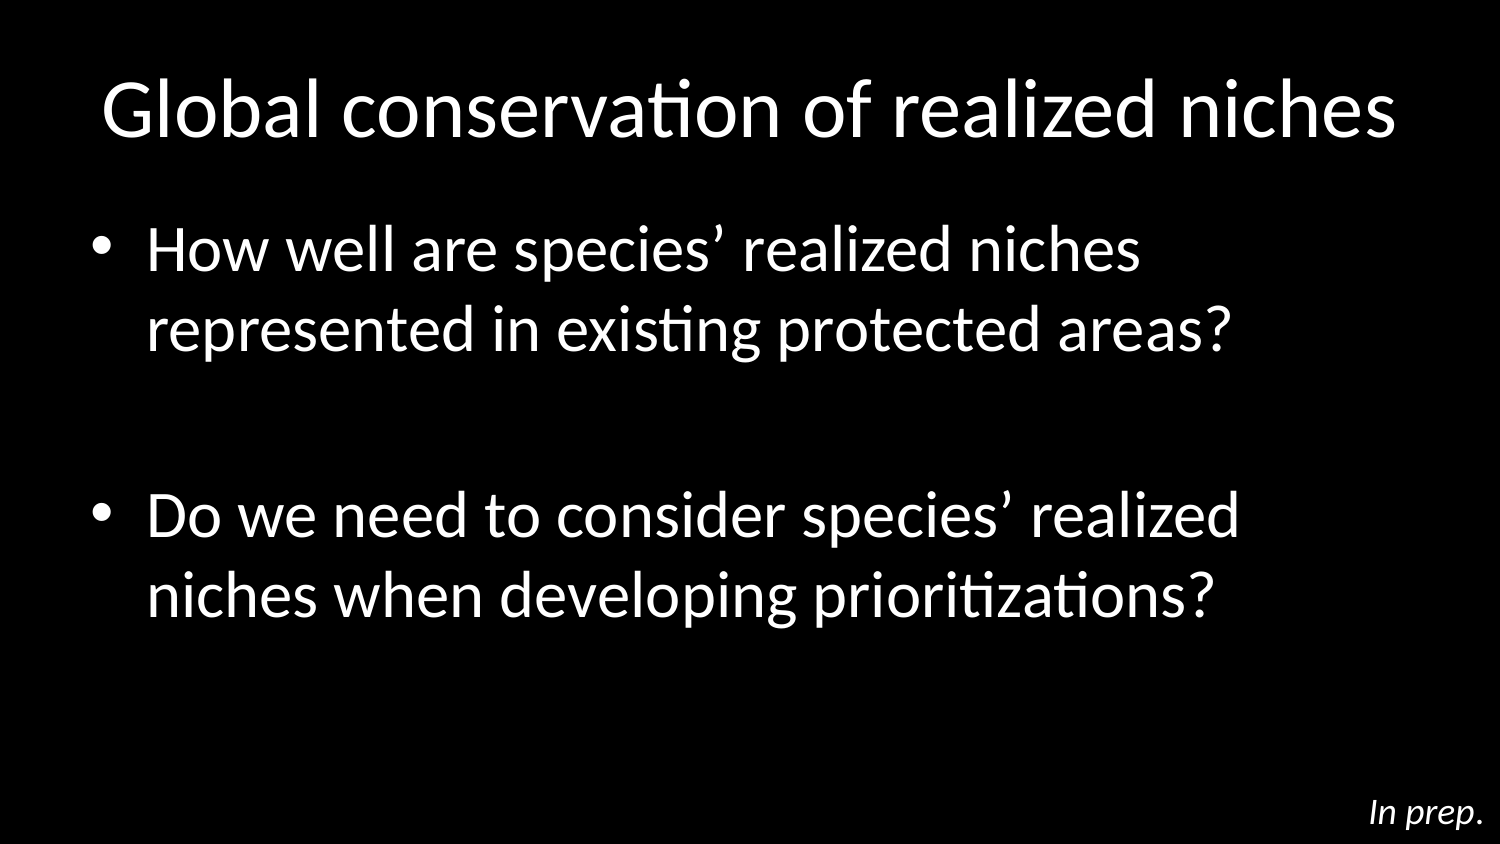

# Global conservation of realized niches
How well are species’ realized niches represented in existing protected areas?

Do we need to consider species’ realized niches when developing prioritizations?
In prep.